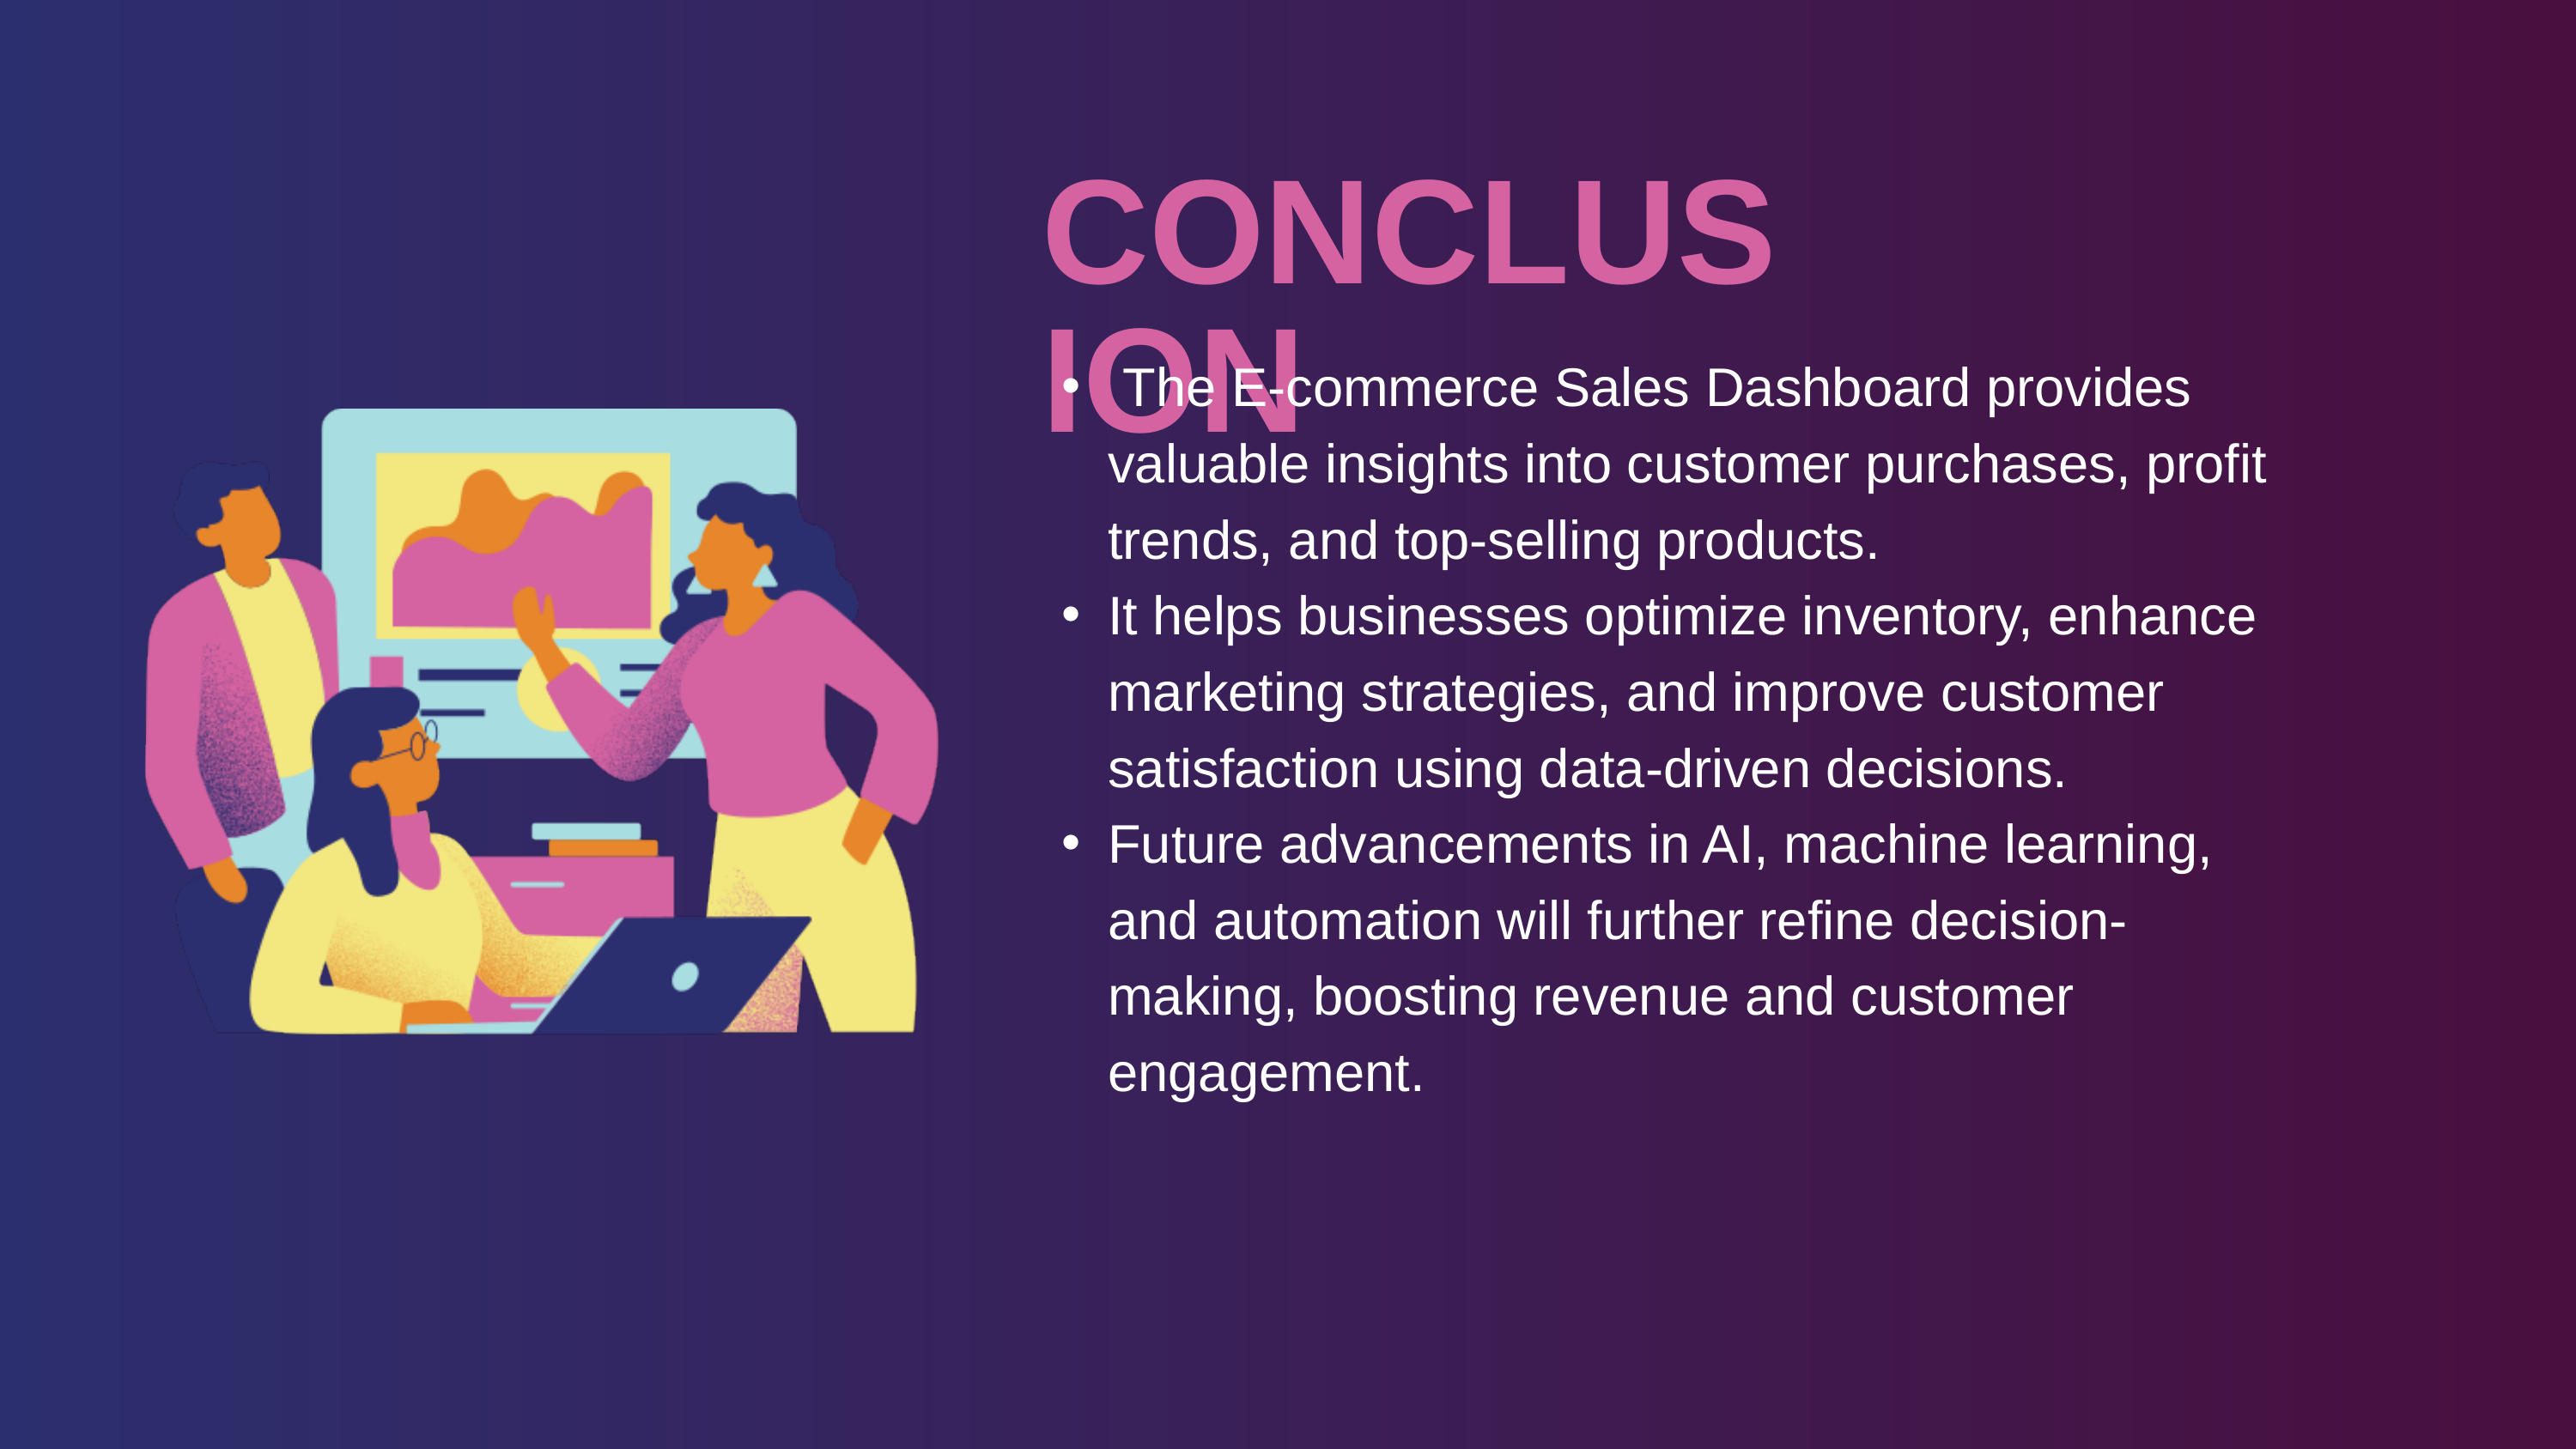

CONCLUSION
 The E-commerce Sales Dashboard provides valuable insights into customer purchases, profit trends, and top-selling products.
It helps businesses optimize inventory, enhance marketing strategies, and improve customer satisfaction using data-driven decisions.
Future advancements in AI, machine learning, and automation will further refine decision-making, boosting revenue and customer engagement.